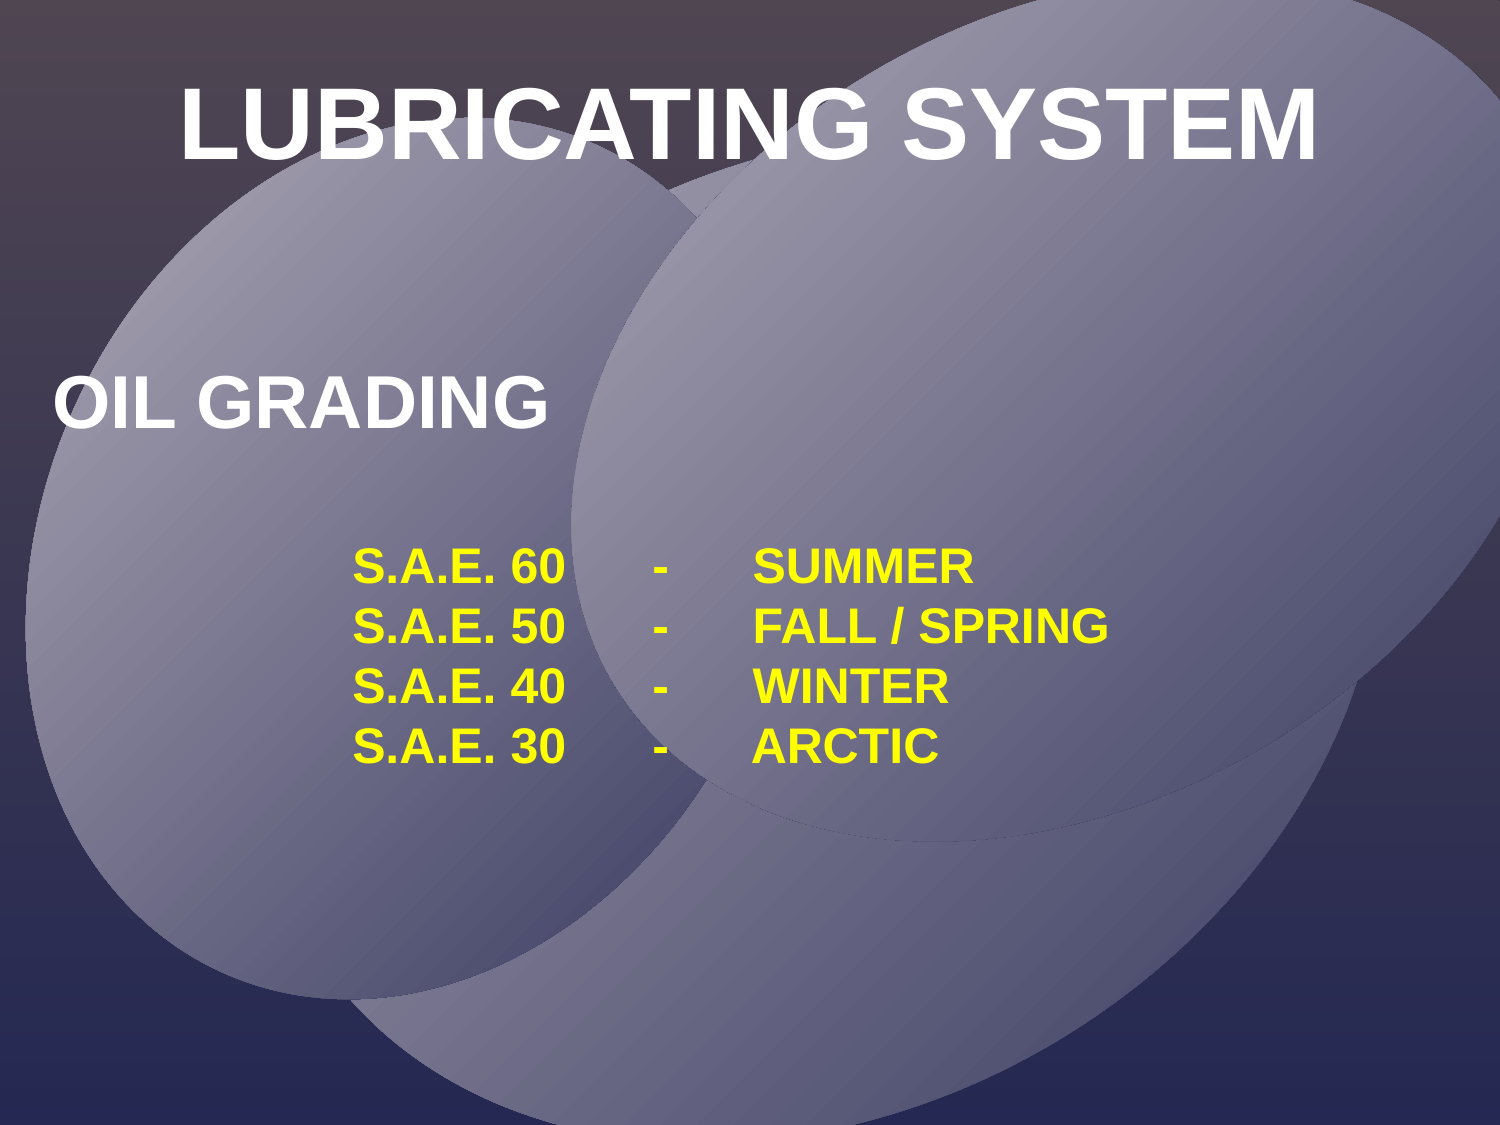

LUBRICATING SYSTEM
OIL GRADING

		S.A.E. 60	-      SUMMER
		S.A.E. 50	-      FALL / SPRING
		S.A.E. 40	-      WINTER
		S.A.E. 30	-      ARCTIC